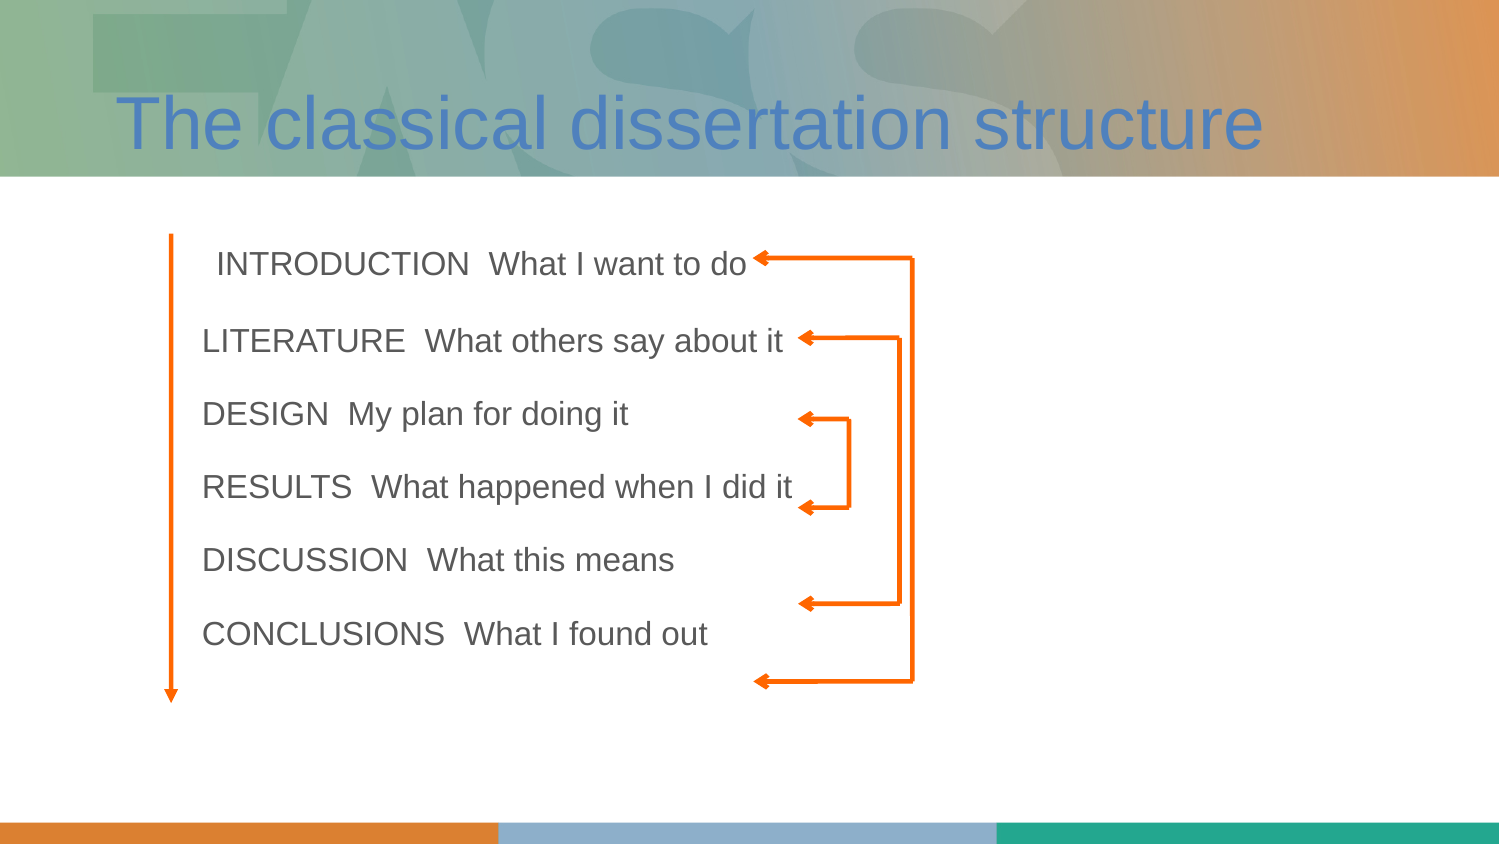

The classical dissertation structure
   INTRODUCTION  What I want to do
   LITERATURE  What others say about it
   DESIGN  My plan for doing it
   RESULTS  What happened when I did it
   DISCUSSION  What this means
   CONCLUSIONS  What I found out